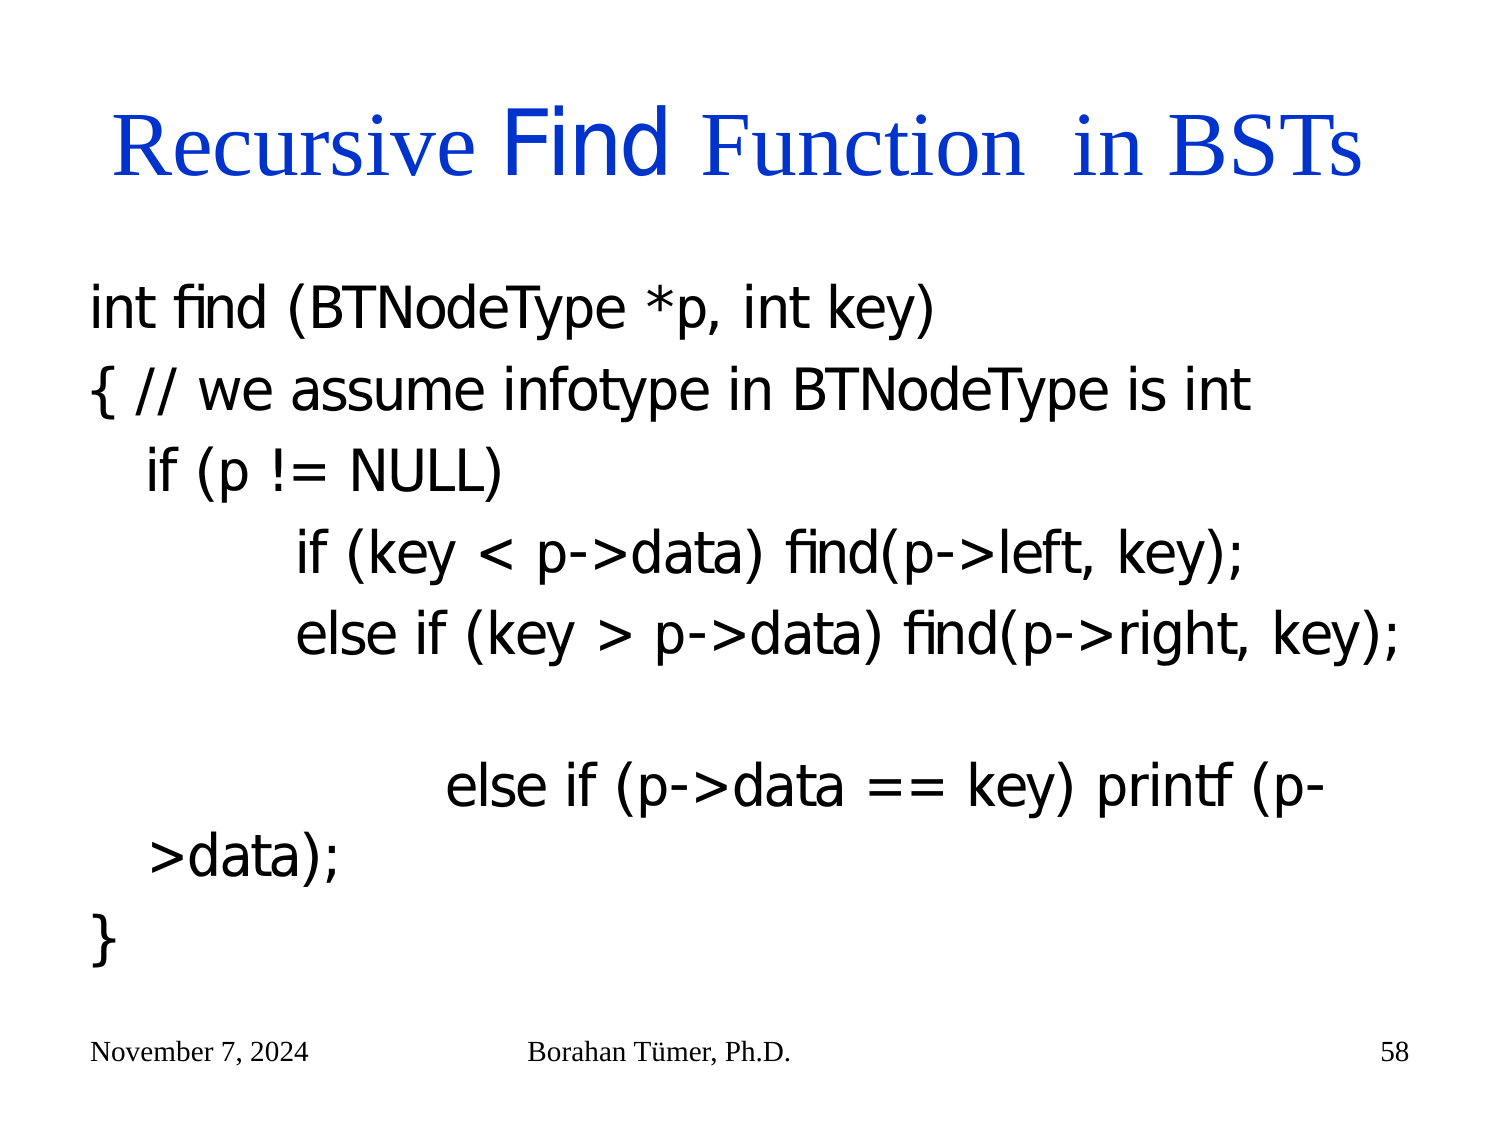

# Recursive Find Function  in BSTs
int find (BTNodeType *p, int key)
{ // we assume infotype in BTNodeType is int
	if (p != NULL)
		if (key < p->data) find(p->left, key);
		else if (key > p->data) find(p->right, key);
			else if (p->data == key) printf (p->data);
}
November 7, 2024
Borahan Tümer, Ph.D.
58